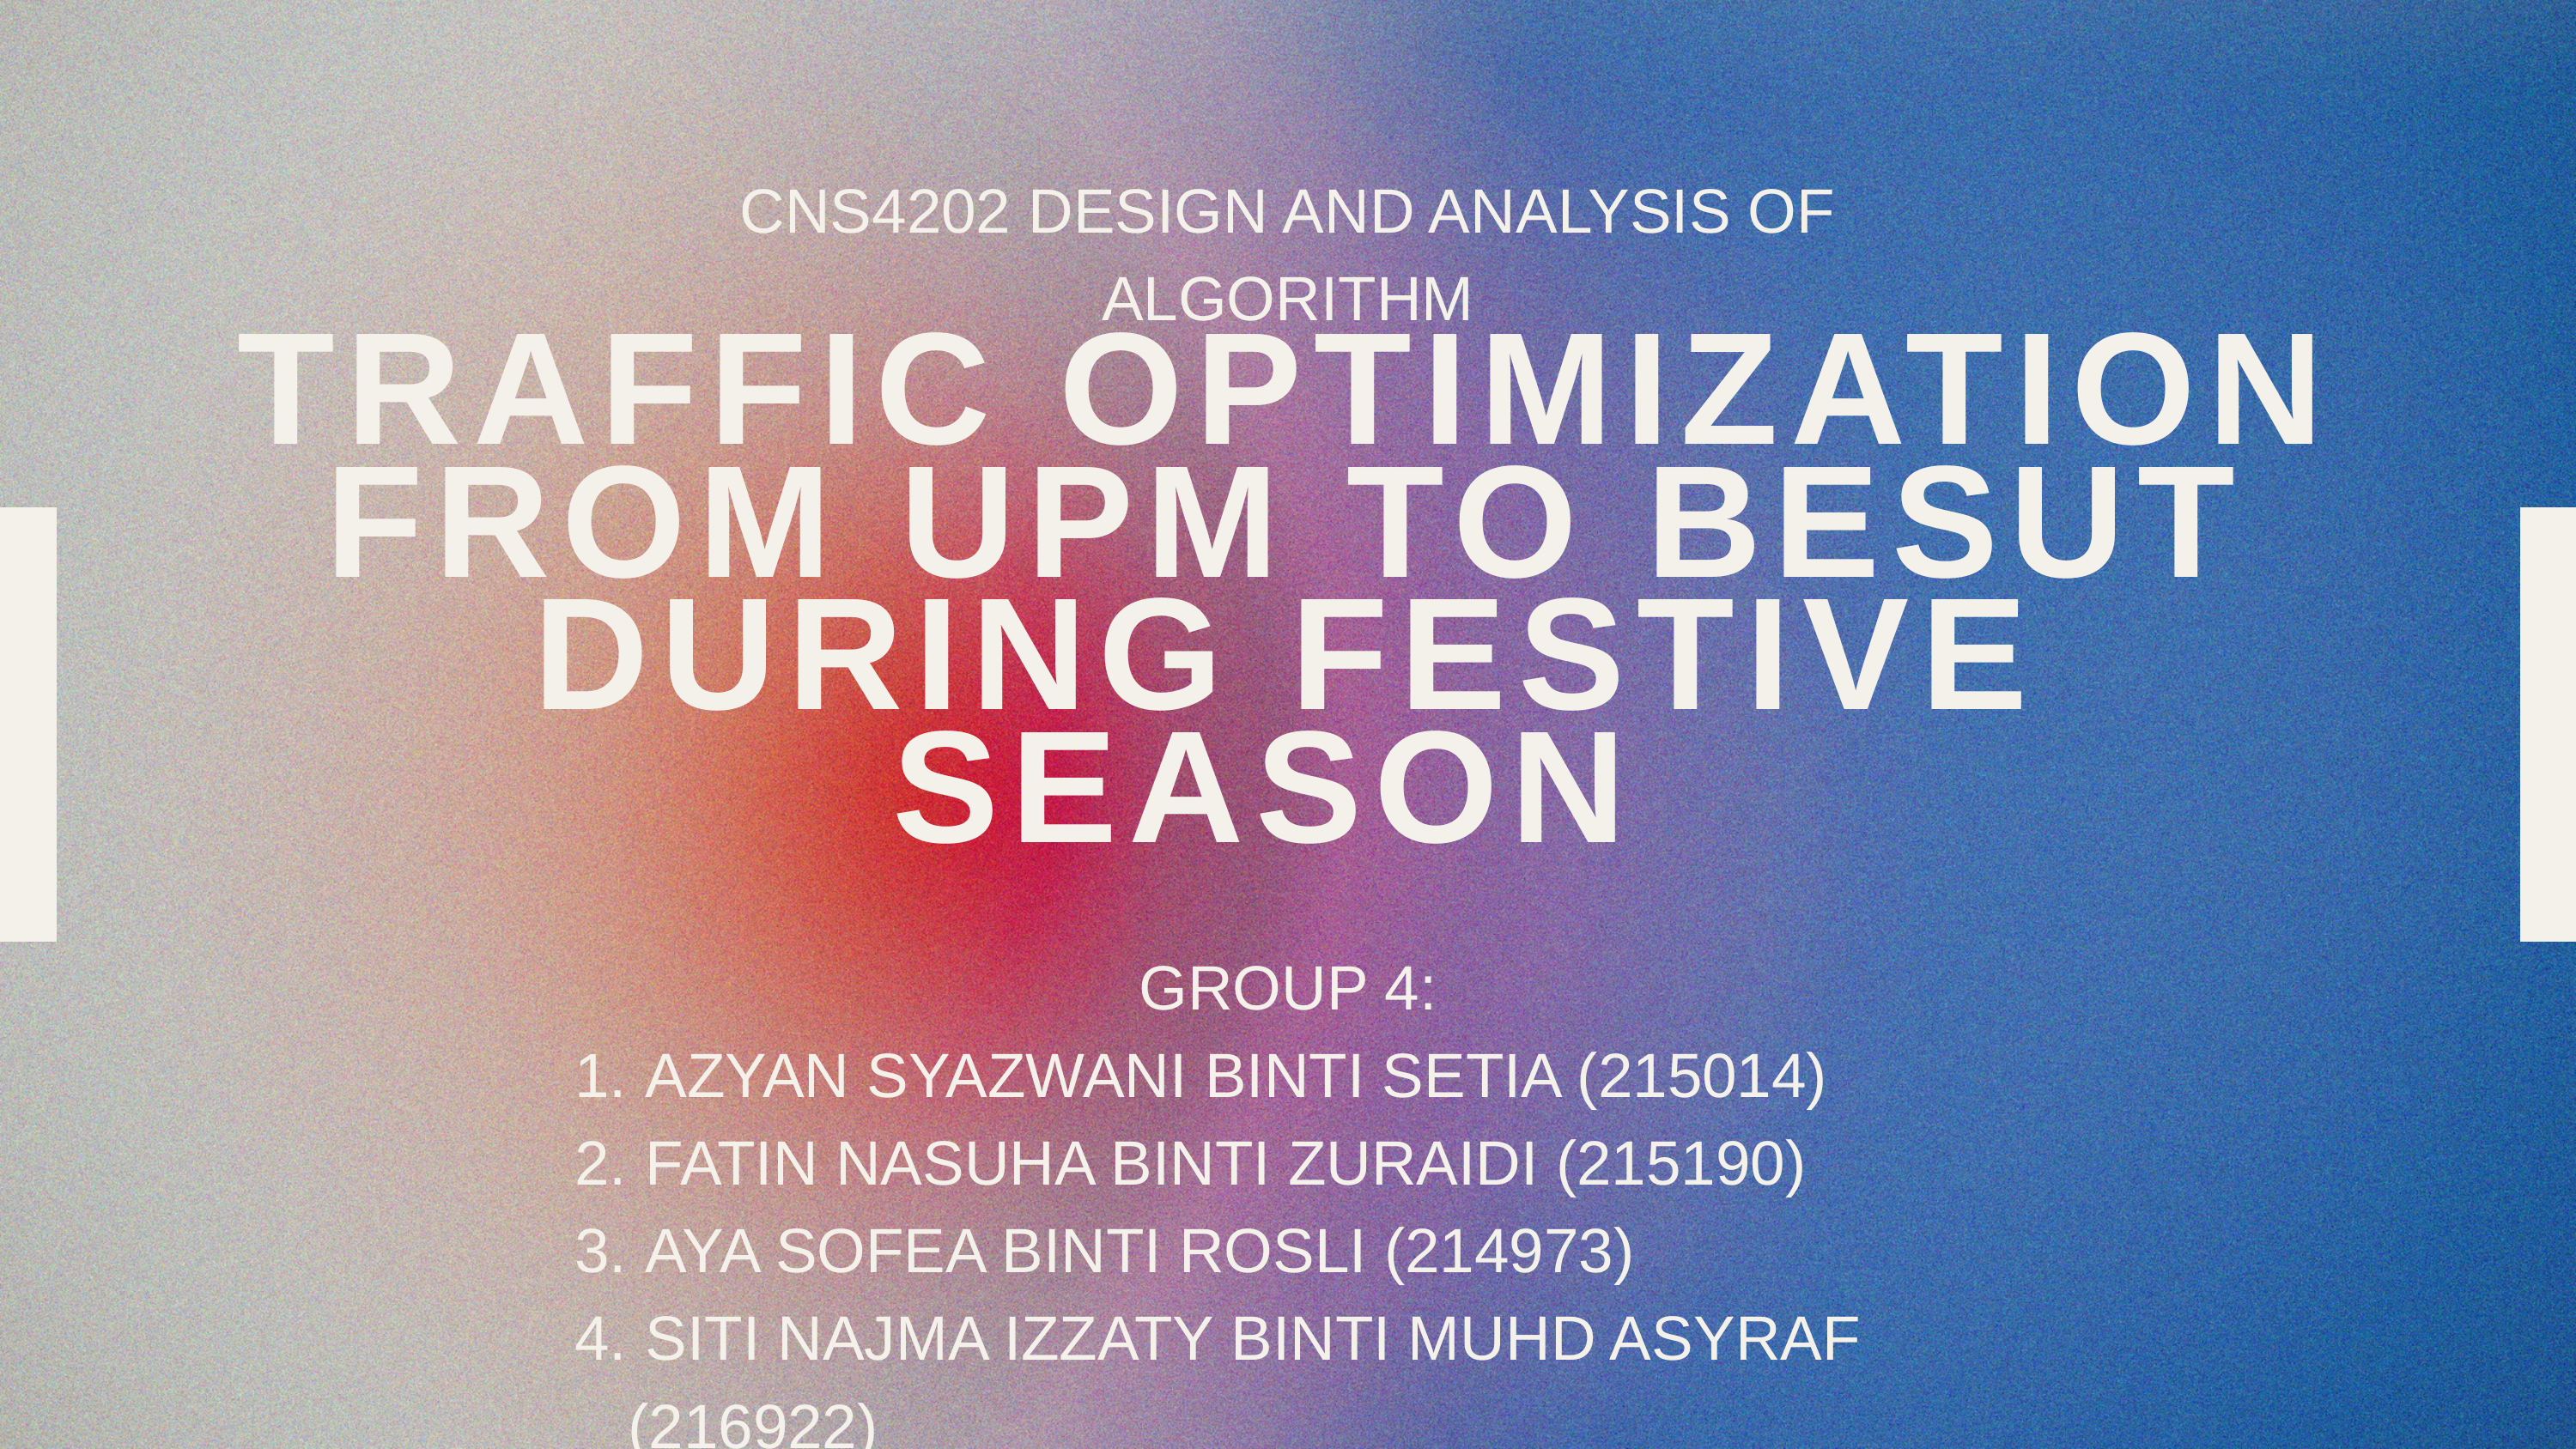

CNS4202 DESIGN AND ANALYSIS OF ALGORITHM
TRAFFIC OPTIMIZATION FROM UPM TO BESUT DURING FESTIVE SEASON

GROUP 4:
 AZYAN SYAZWANI BINTI SETIA (215014)
 FATIN NASUHA BINTI ZURAIDI (215190)
 AYA SOFEA BINTI ROSLI (214973)
 SITI NAJMA IZZATY BINTI MUHD ASYRAF (216922)